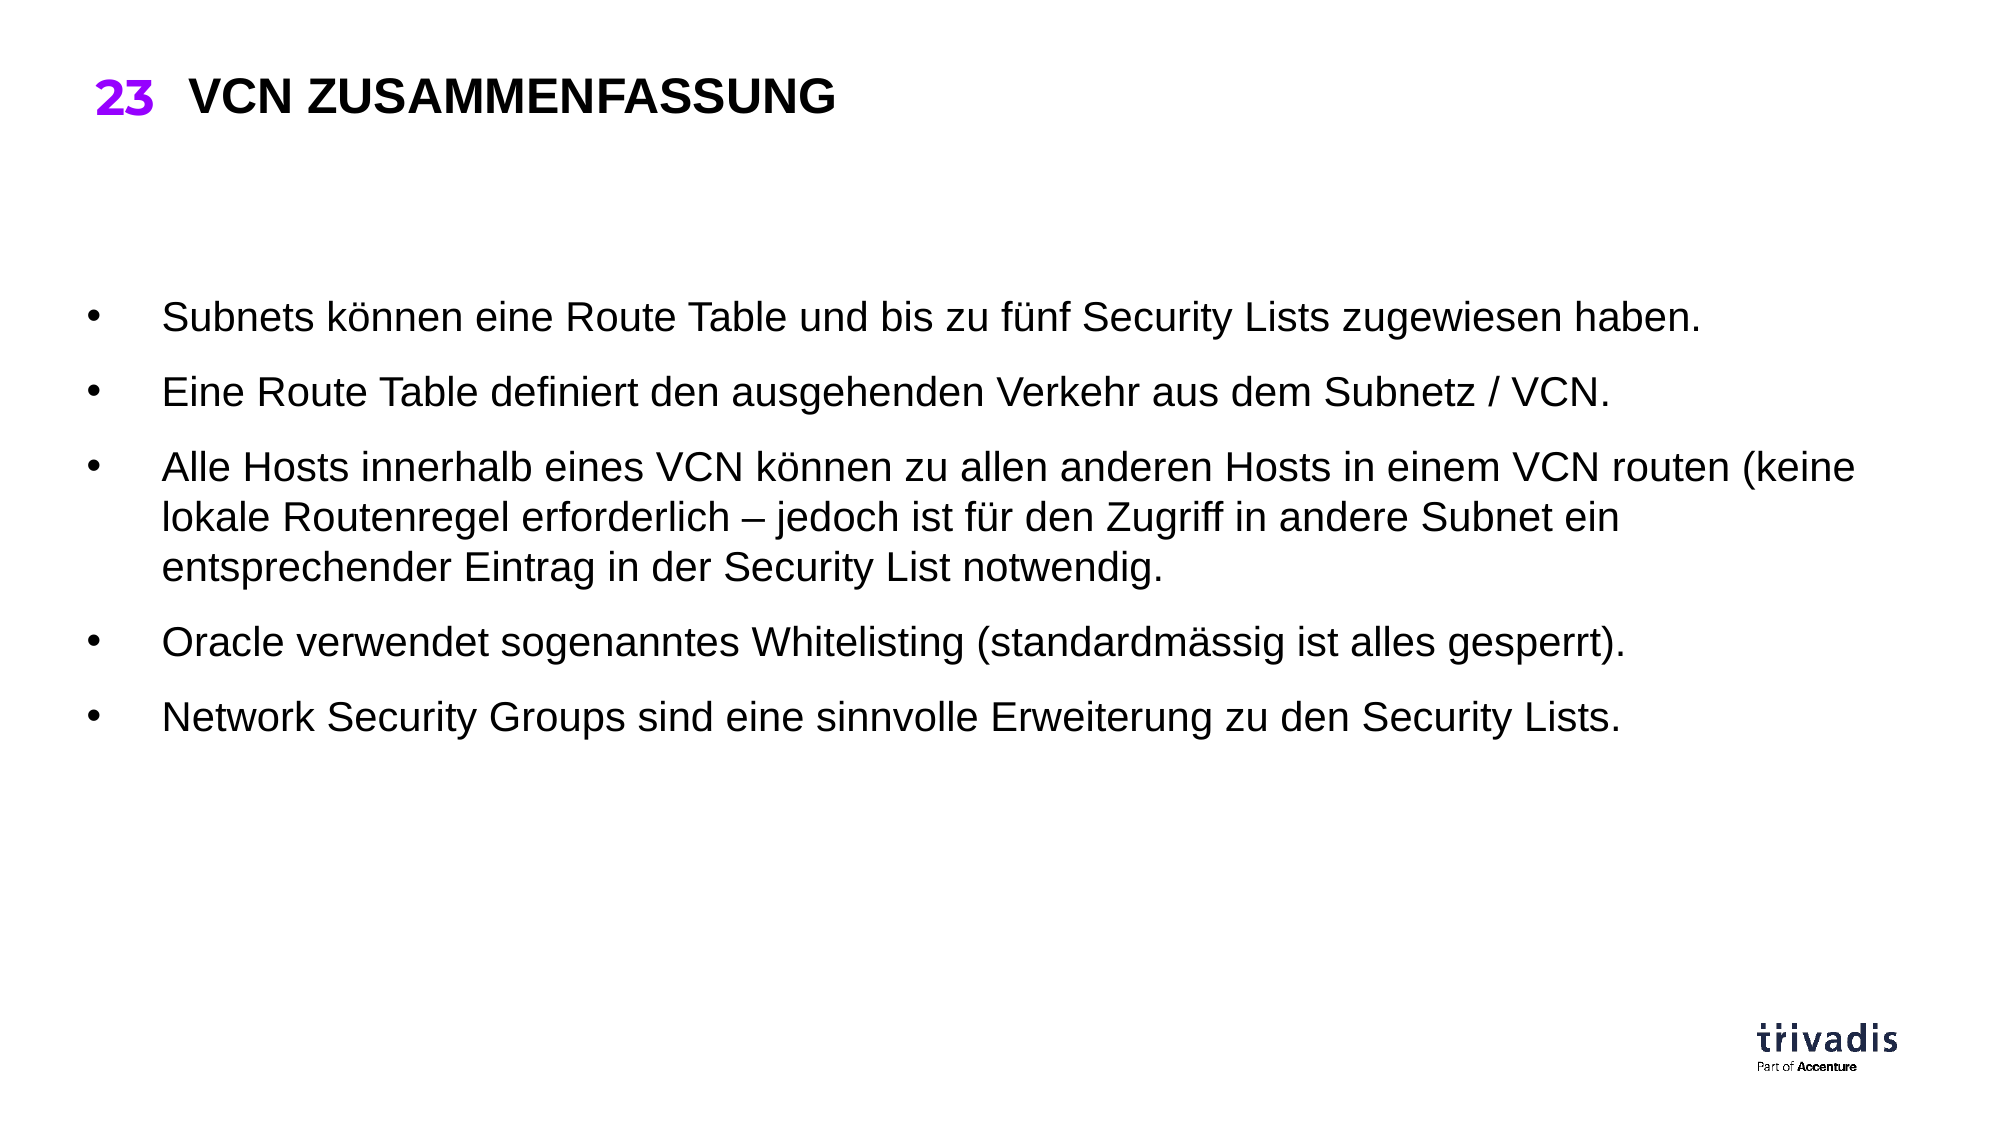

# VCN zusammenfassung
Subnets können eine Route Table und bis zu fünf Security Lists zugewiesen haben.
Eine Route Table definiert den ausgehenden Verkehr aus dem Subnetz / VCN.
Alle Hosts innerhalb eines VCN können zu allen anderen Hosts in einem VCN routen (keine lokale Routenregel erforderlich – jedoch ist für den Zugriff in andere Subnet ein entsprechender Eintrag in der Security List notwendig.
Oracle verwendet sogenanntes Whitelisting (standardmässig ist alles gesperrt).
Network Security Groups sind eine sinnvolle Erweiterung zu den Security Lists.